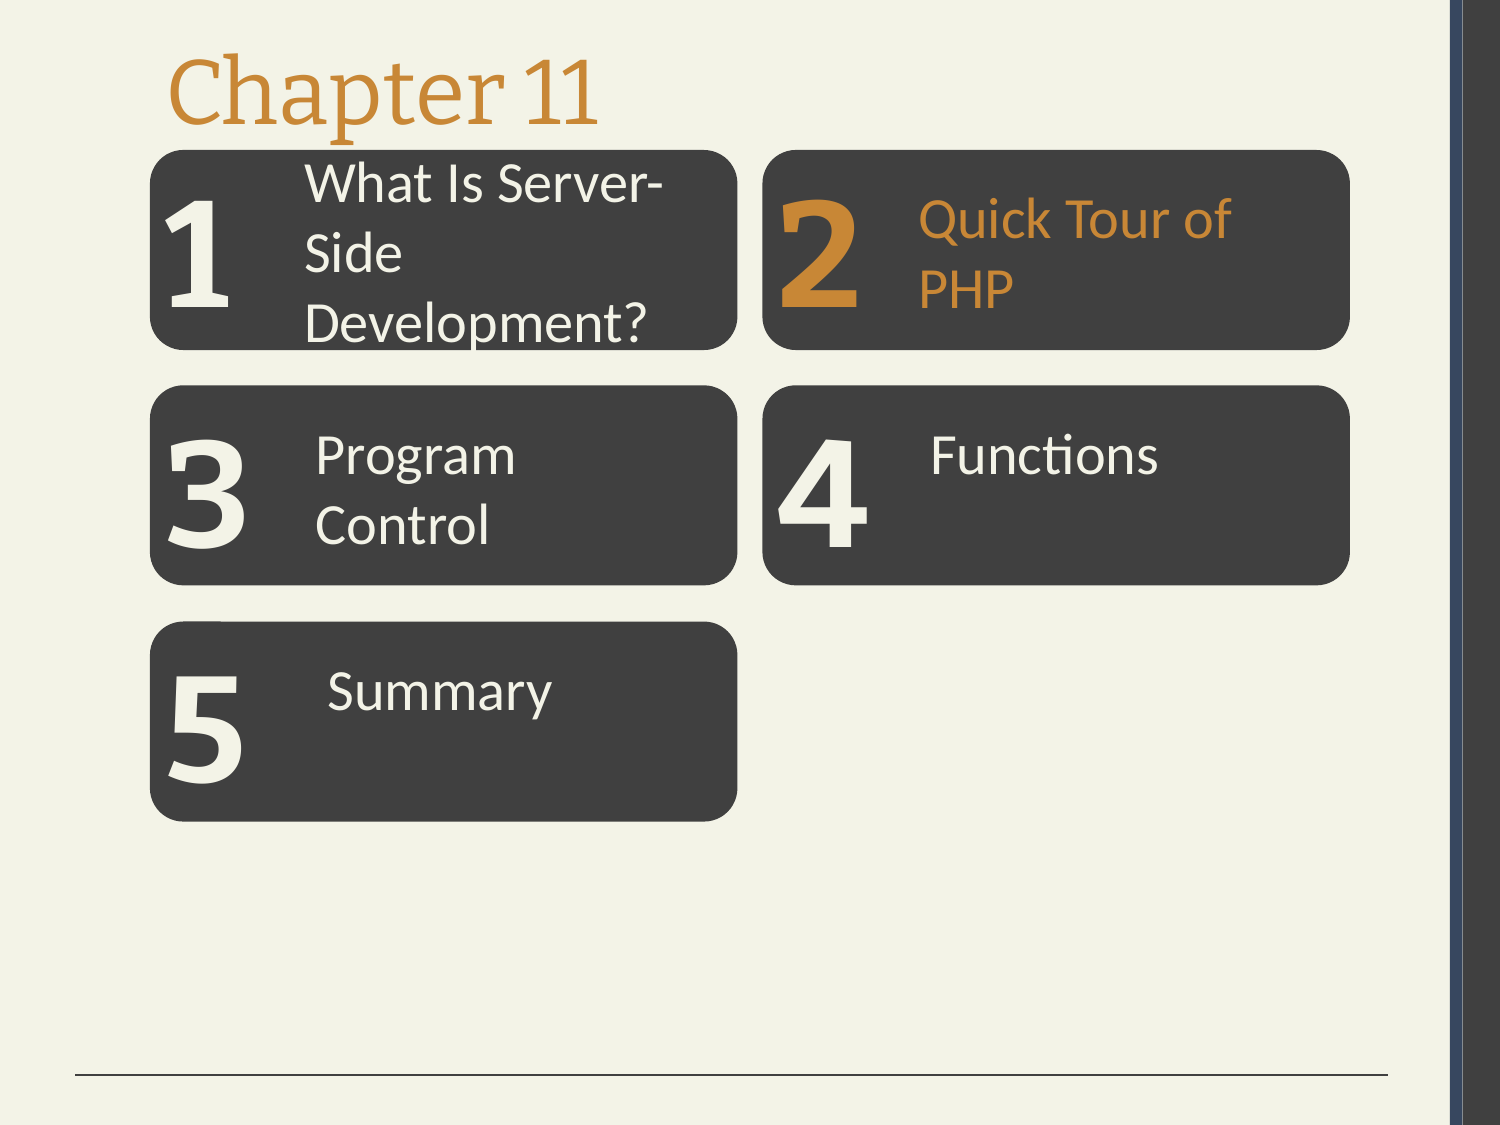

# Chapter 11
What Is Server-Side Development?

1

2
Quick Tour of PHP

3
4
Program Control
Functions

5
Summary